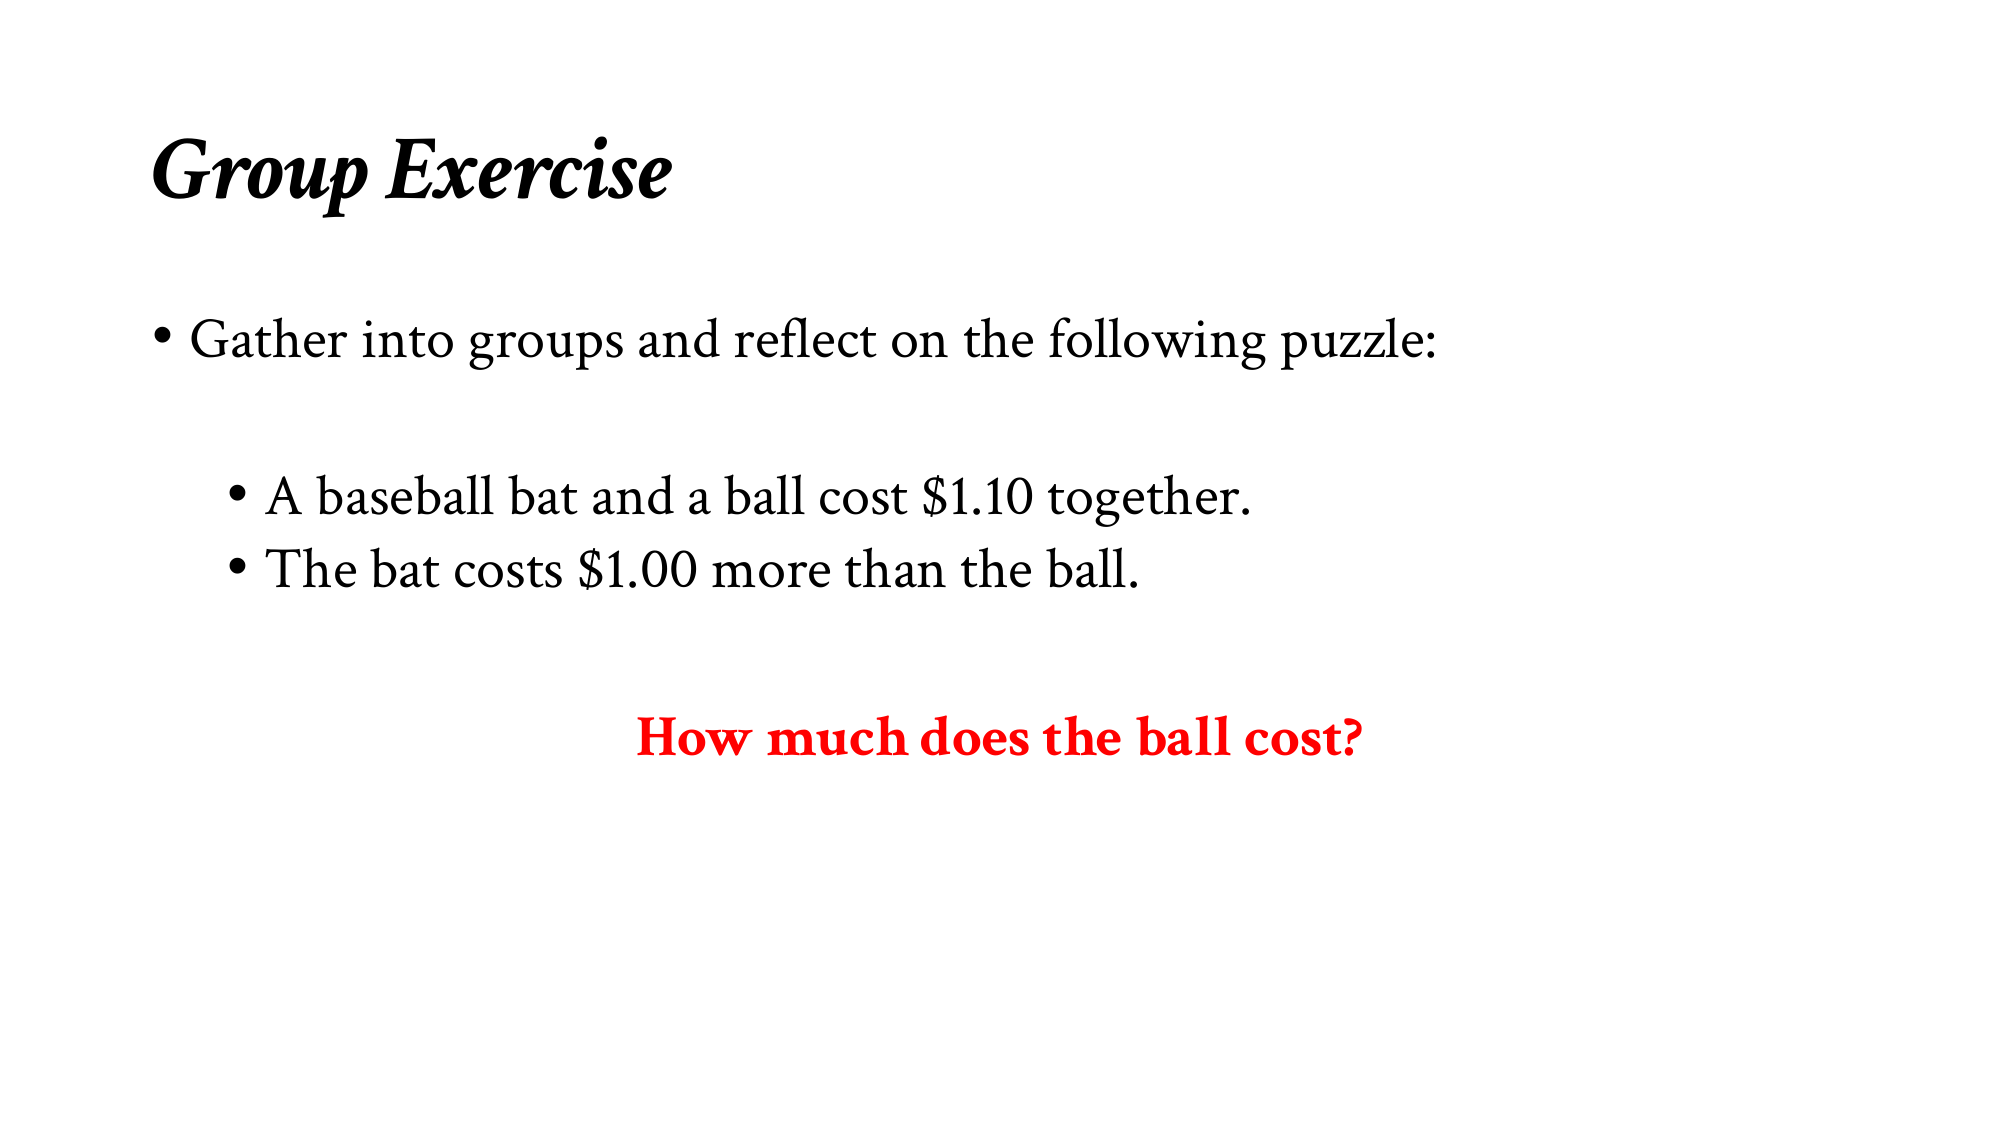

# Group Exercise
Gather into groups and reflect on the following puzzle:

A baseball bat and a ball cost $1.10 together.
The bat costs $1.00 more than the ball.

How much does the ball cost?